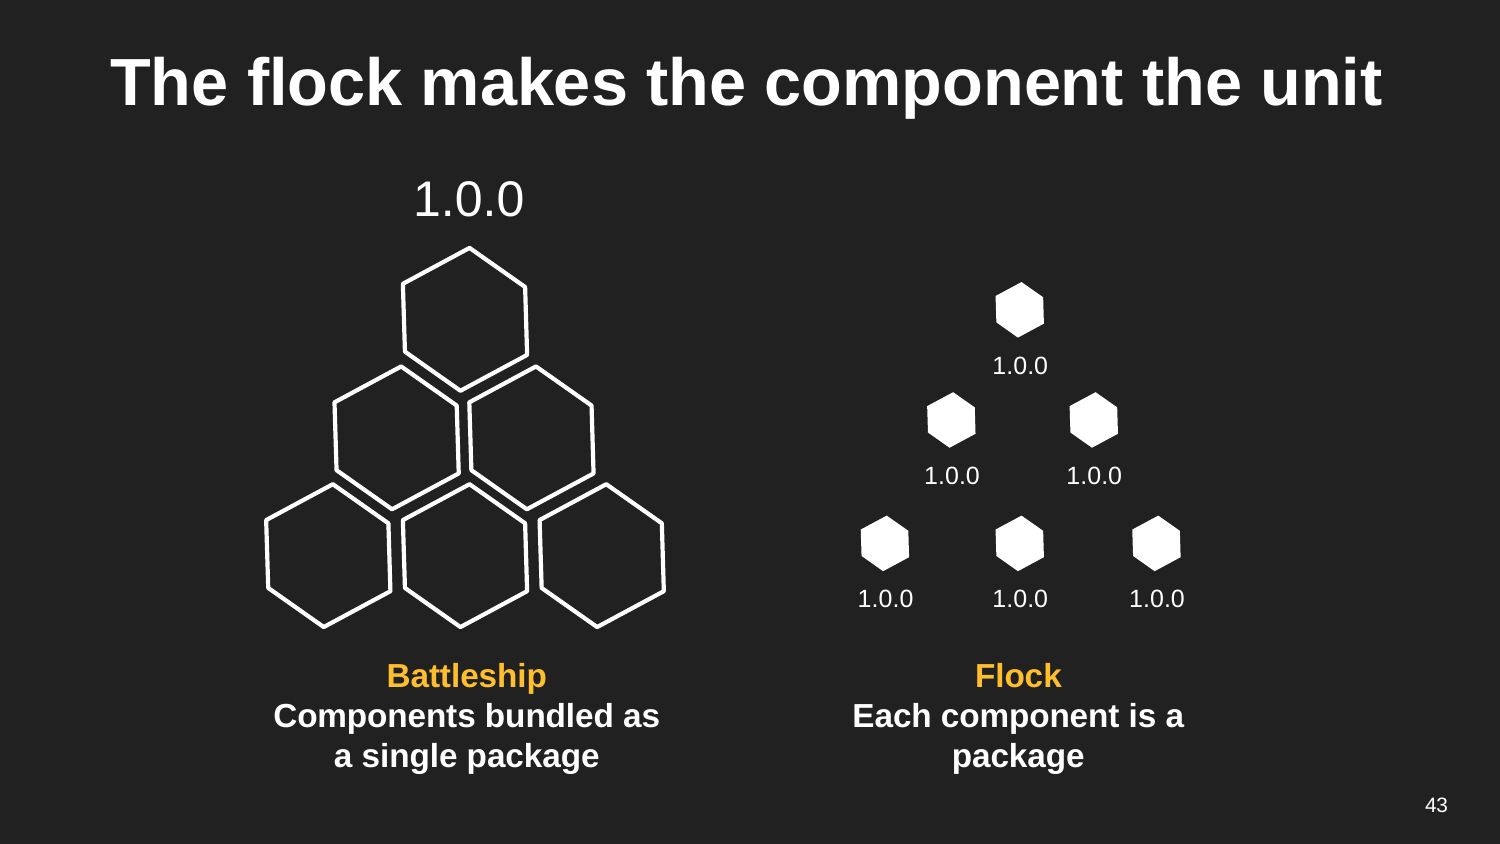

# The flock makes the component the unit
1.0.0

1.0.0

1.0.0

1.0.0

1.0.0

1.0.0

1.0.0
Battleship
Components bundled as a single package
Flock
Each component is a package
43